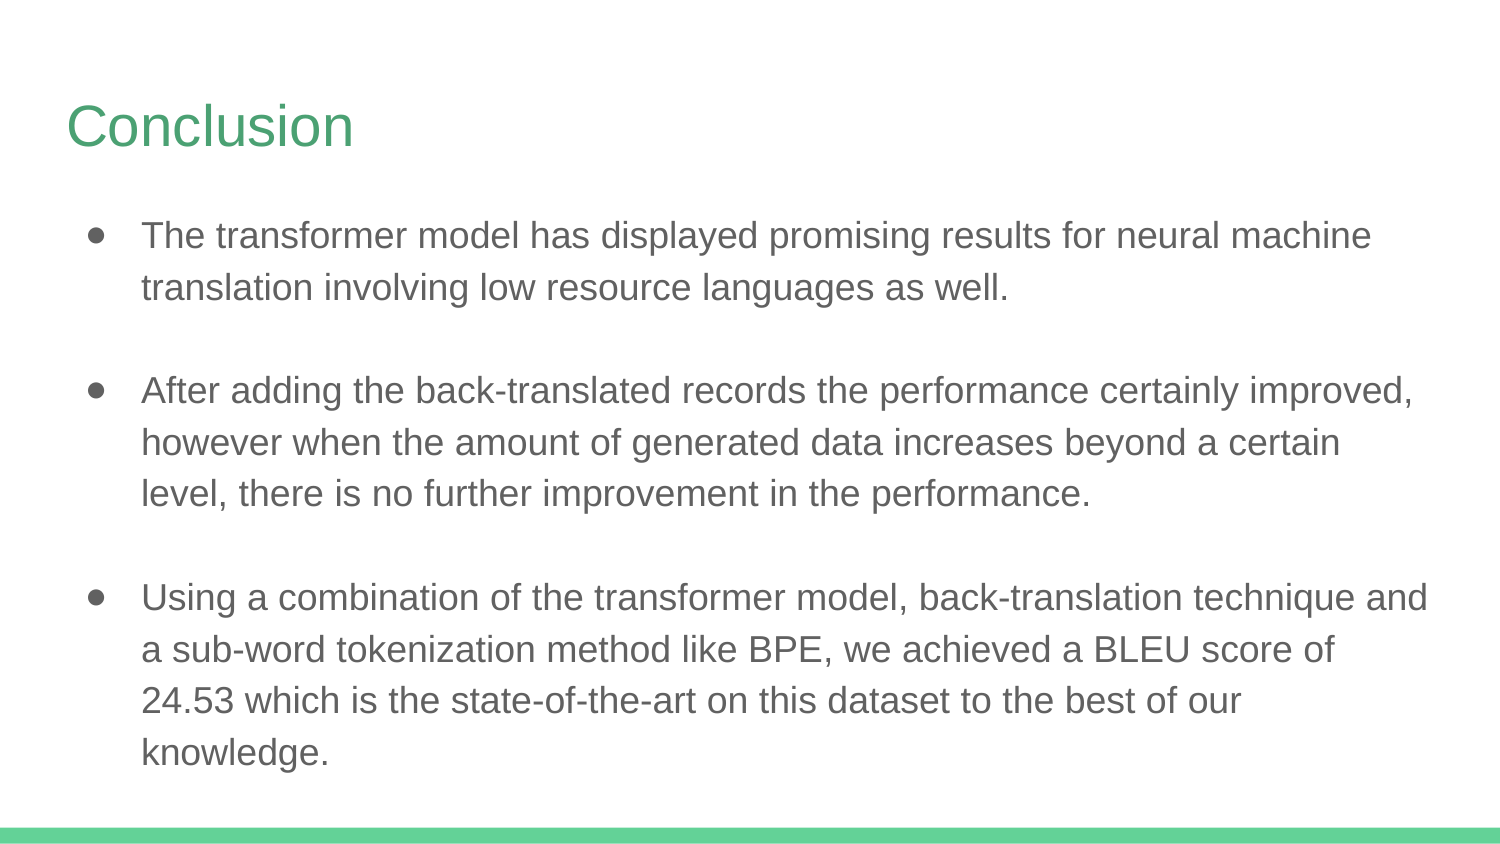

# Conclusion
The transformer model has displayed promising results for neural machine translation involving low resource languages as well.

After adding the back-translated records the performance certainly improved, however when the amount of generated data increases beyond a certain level, there is no further improvement in the performance.

Using a combination of the transformer model, back-translation technique and a sub-word tokenization method like BPE, we achieved a BLEU score of 24.53 which is the state-of-the-art on this dataset to the best of our knowledge.